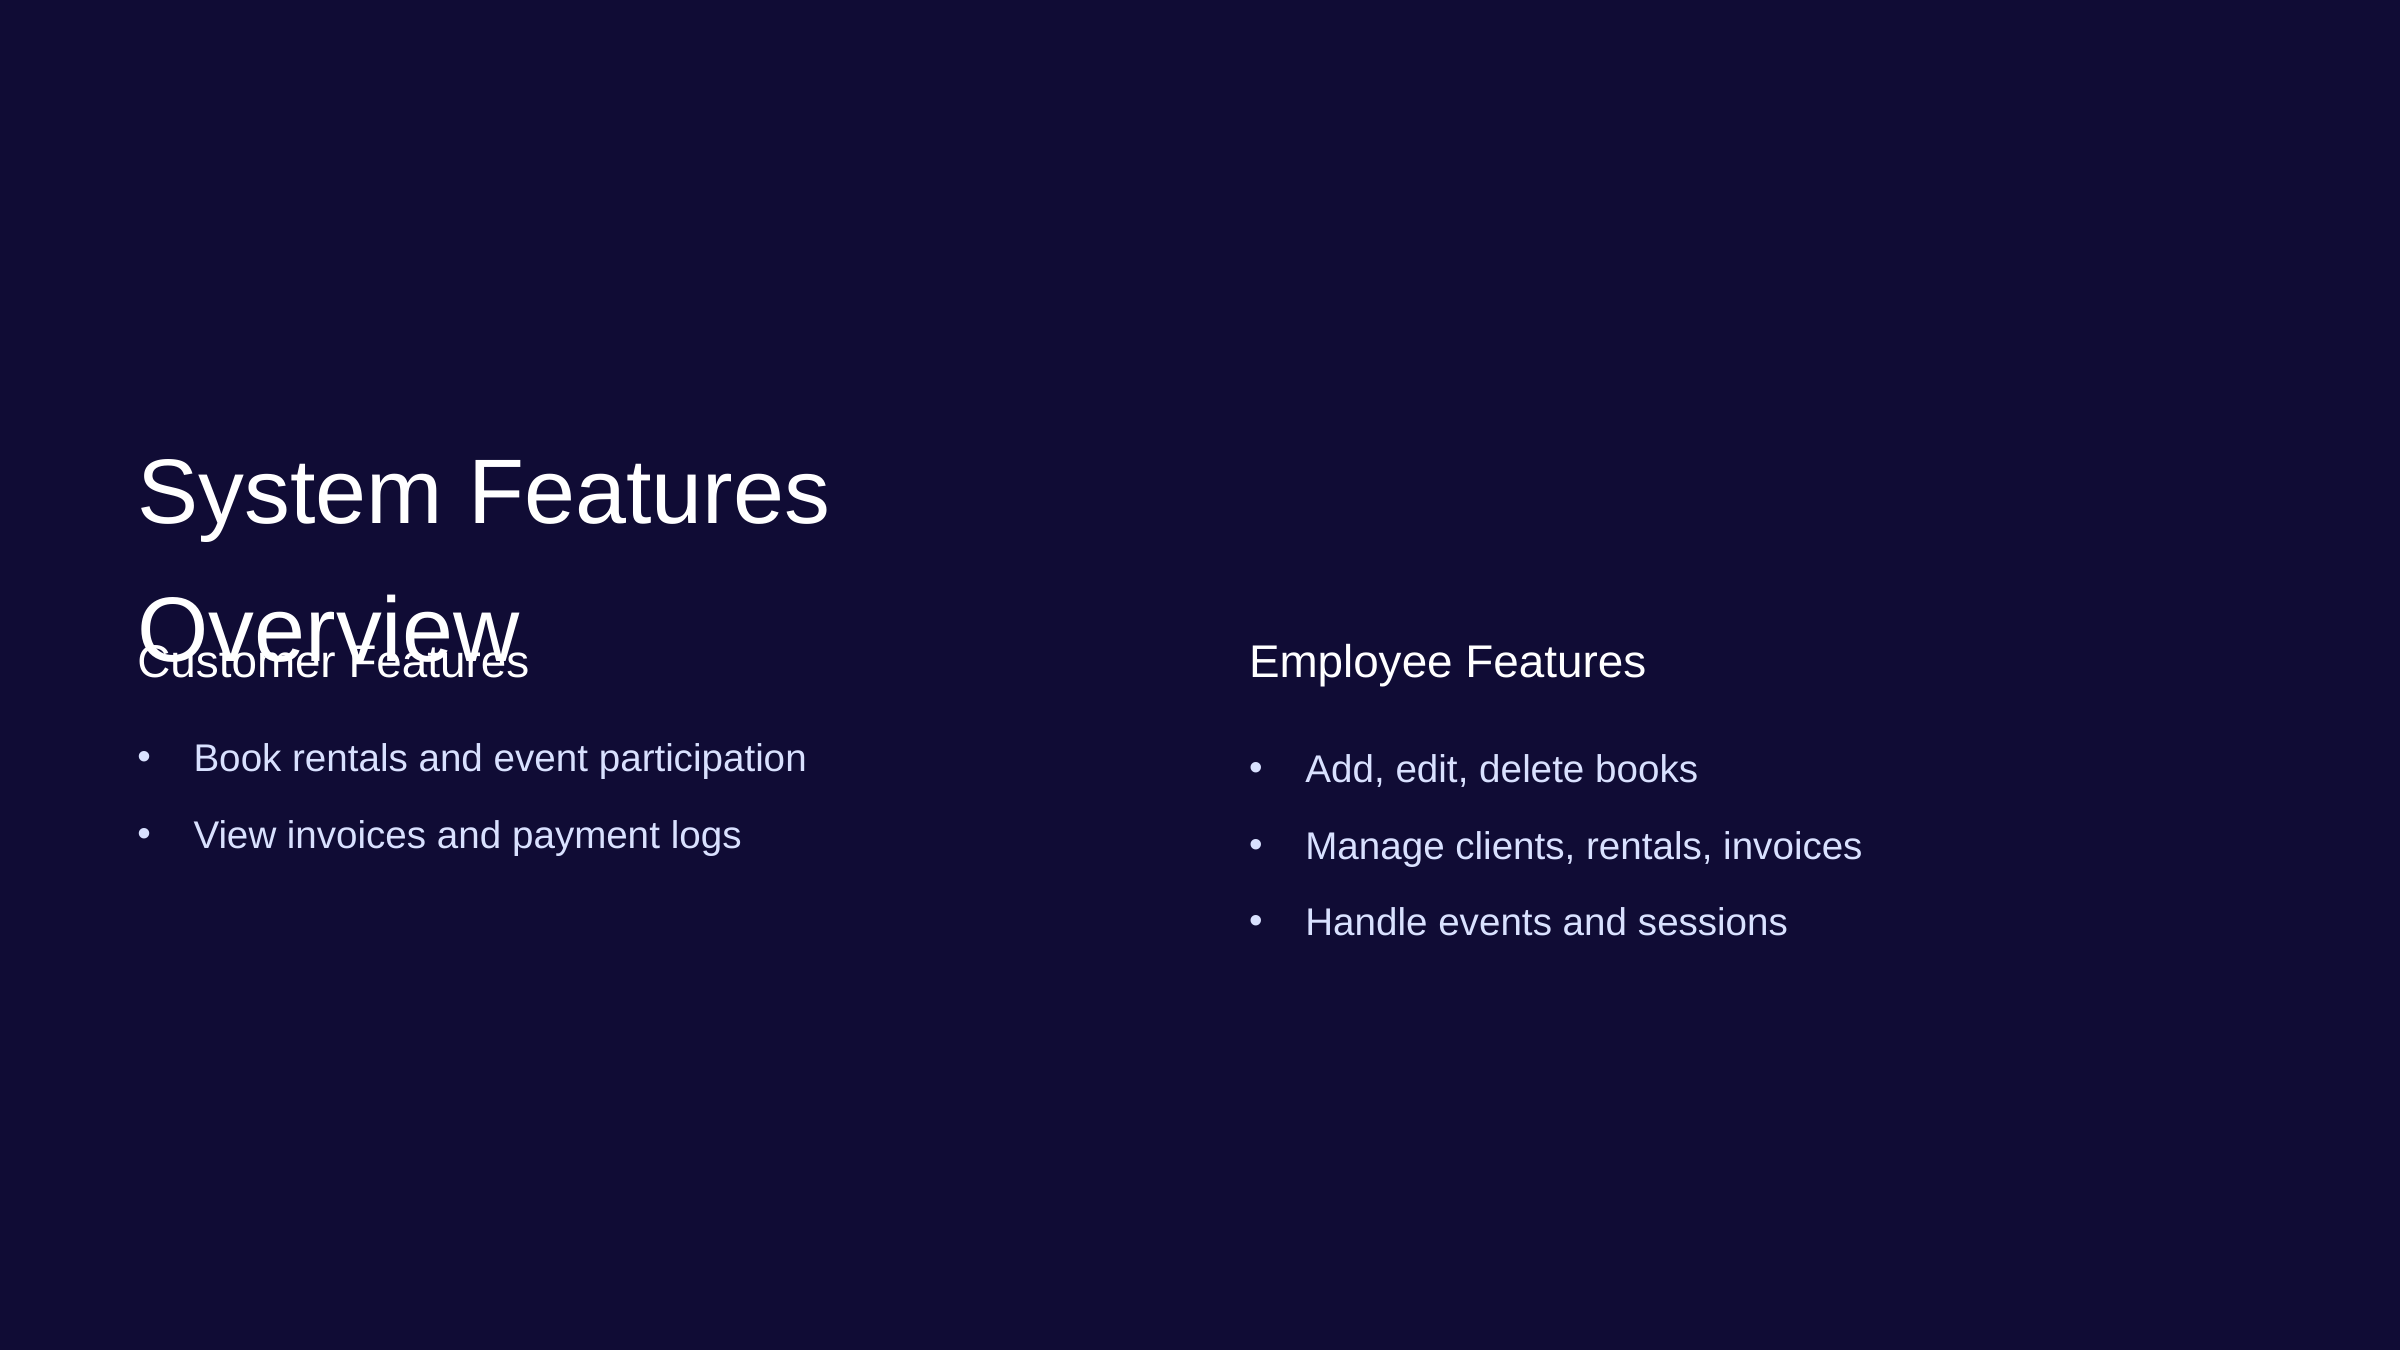

System Features Overview
Customer Features
Employee Features
Book rentals and event participation
Add, edit, delete books
View invoices and payment logs
Manage clients, rentals, invoices
Handle events and sessions